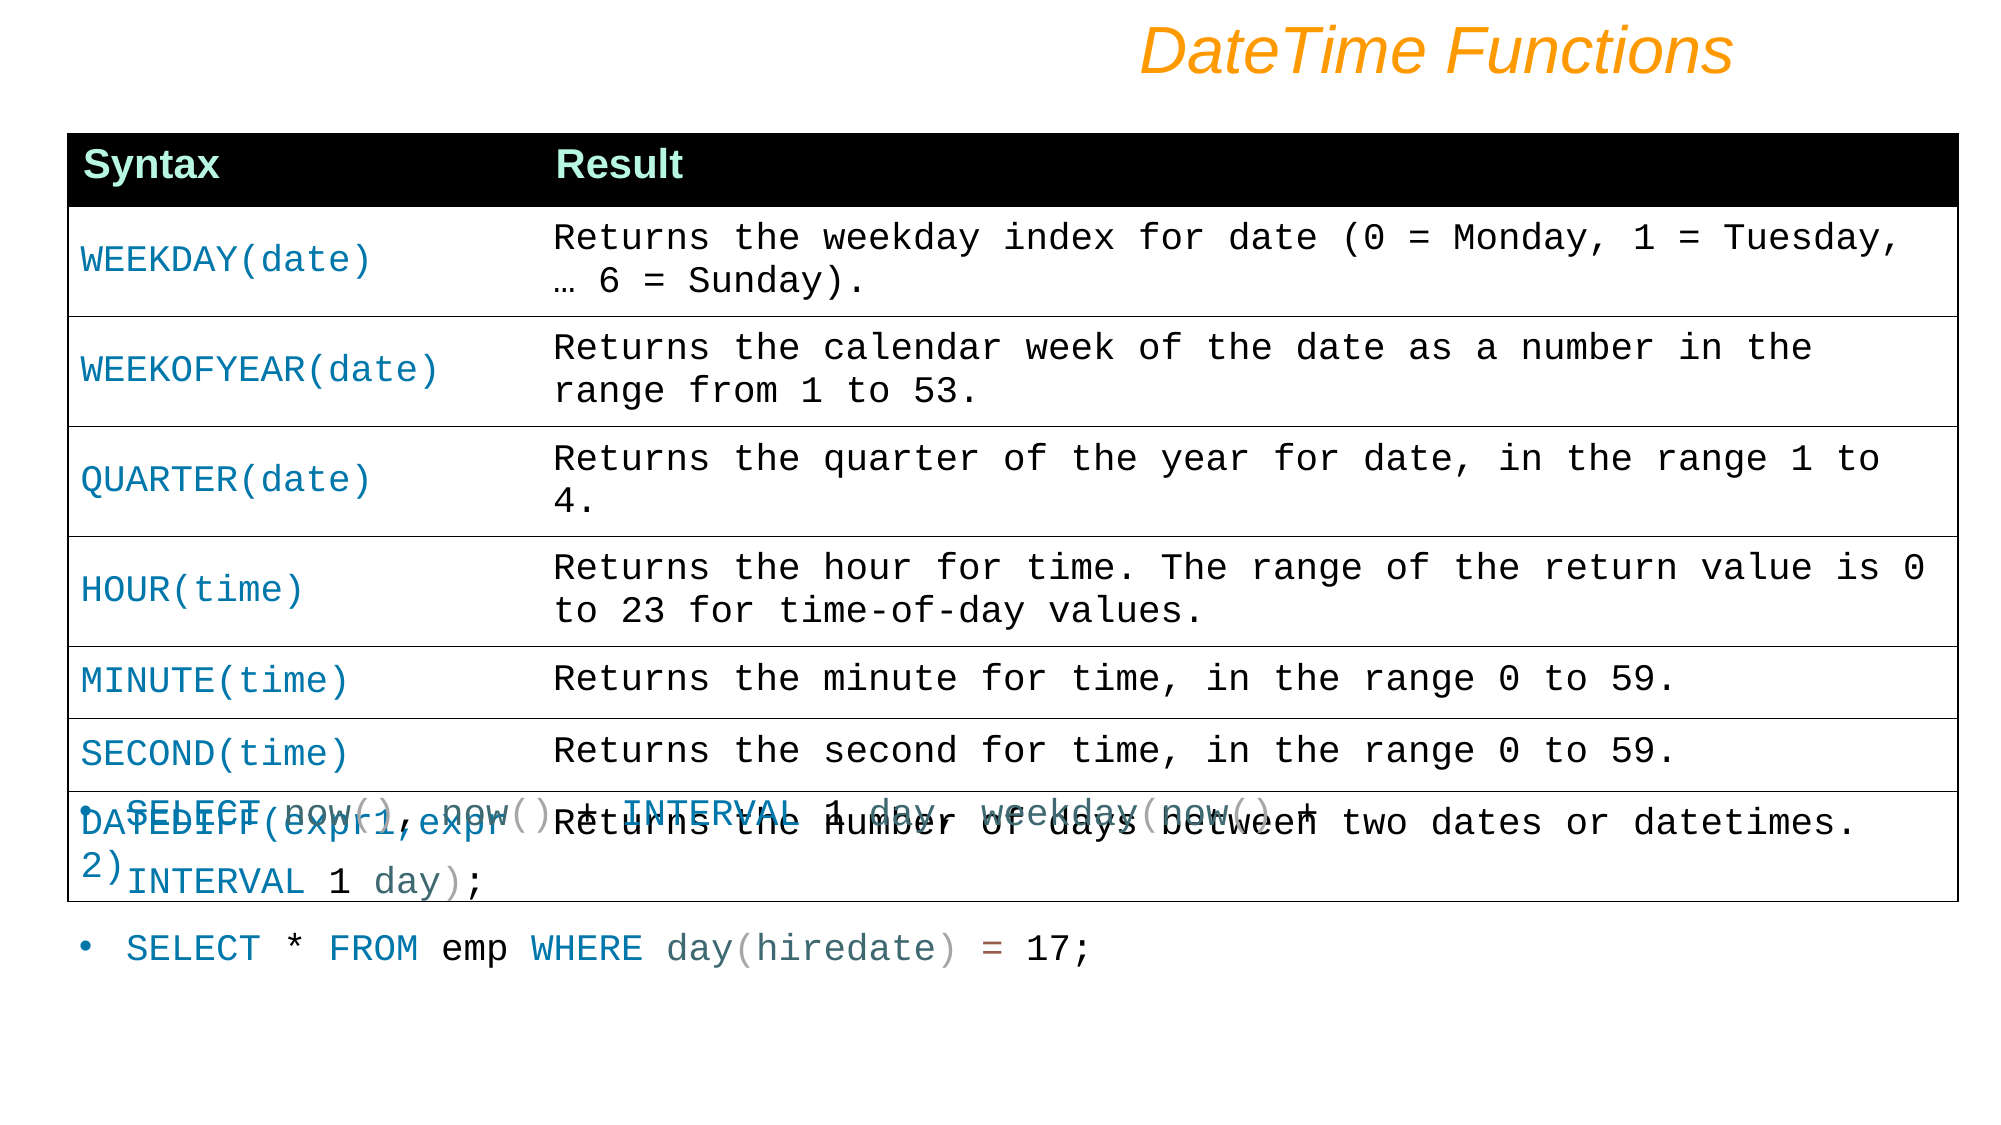

DateTime Functions
| Syntax | Result |
| --- | --- |
| WEEKDAY(date) | Returns the weekday index for date (0 = Monday, 1 = Tuesday, … 6 = Sunday). |
| WEEKOFYEAR(date) | Returns the calendar week of the date as a number in the range from 1 to 53. |
| QUARTER(date) | Returns the quarter of the year for date, in the range 1 to 4. |
| HOUR(time) | Returns the hour for time. The range of the return value is 0 to 23 for time-of-day values. |
| MINUTE(time) | Returns the minute for time, in the range 0 to 59. |
| SECOND(time) | Returns the second for time, in the range 0 to 59. |
| DATEDIFF(expr1,expr2) | Returns the number of days between two dates or datetimes. |
SELECT now(), now() + INTERVAL 1 day, weekday(now() + INTERVAL 1 day);
SELECT * FROM emp WHERE day(hiredate) = 17;